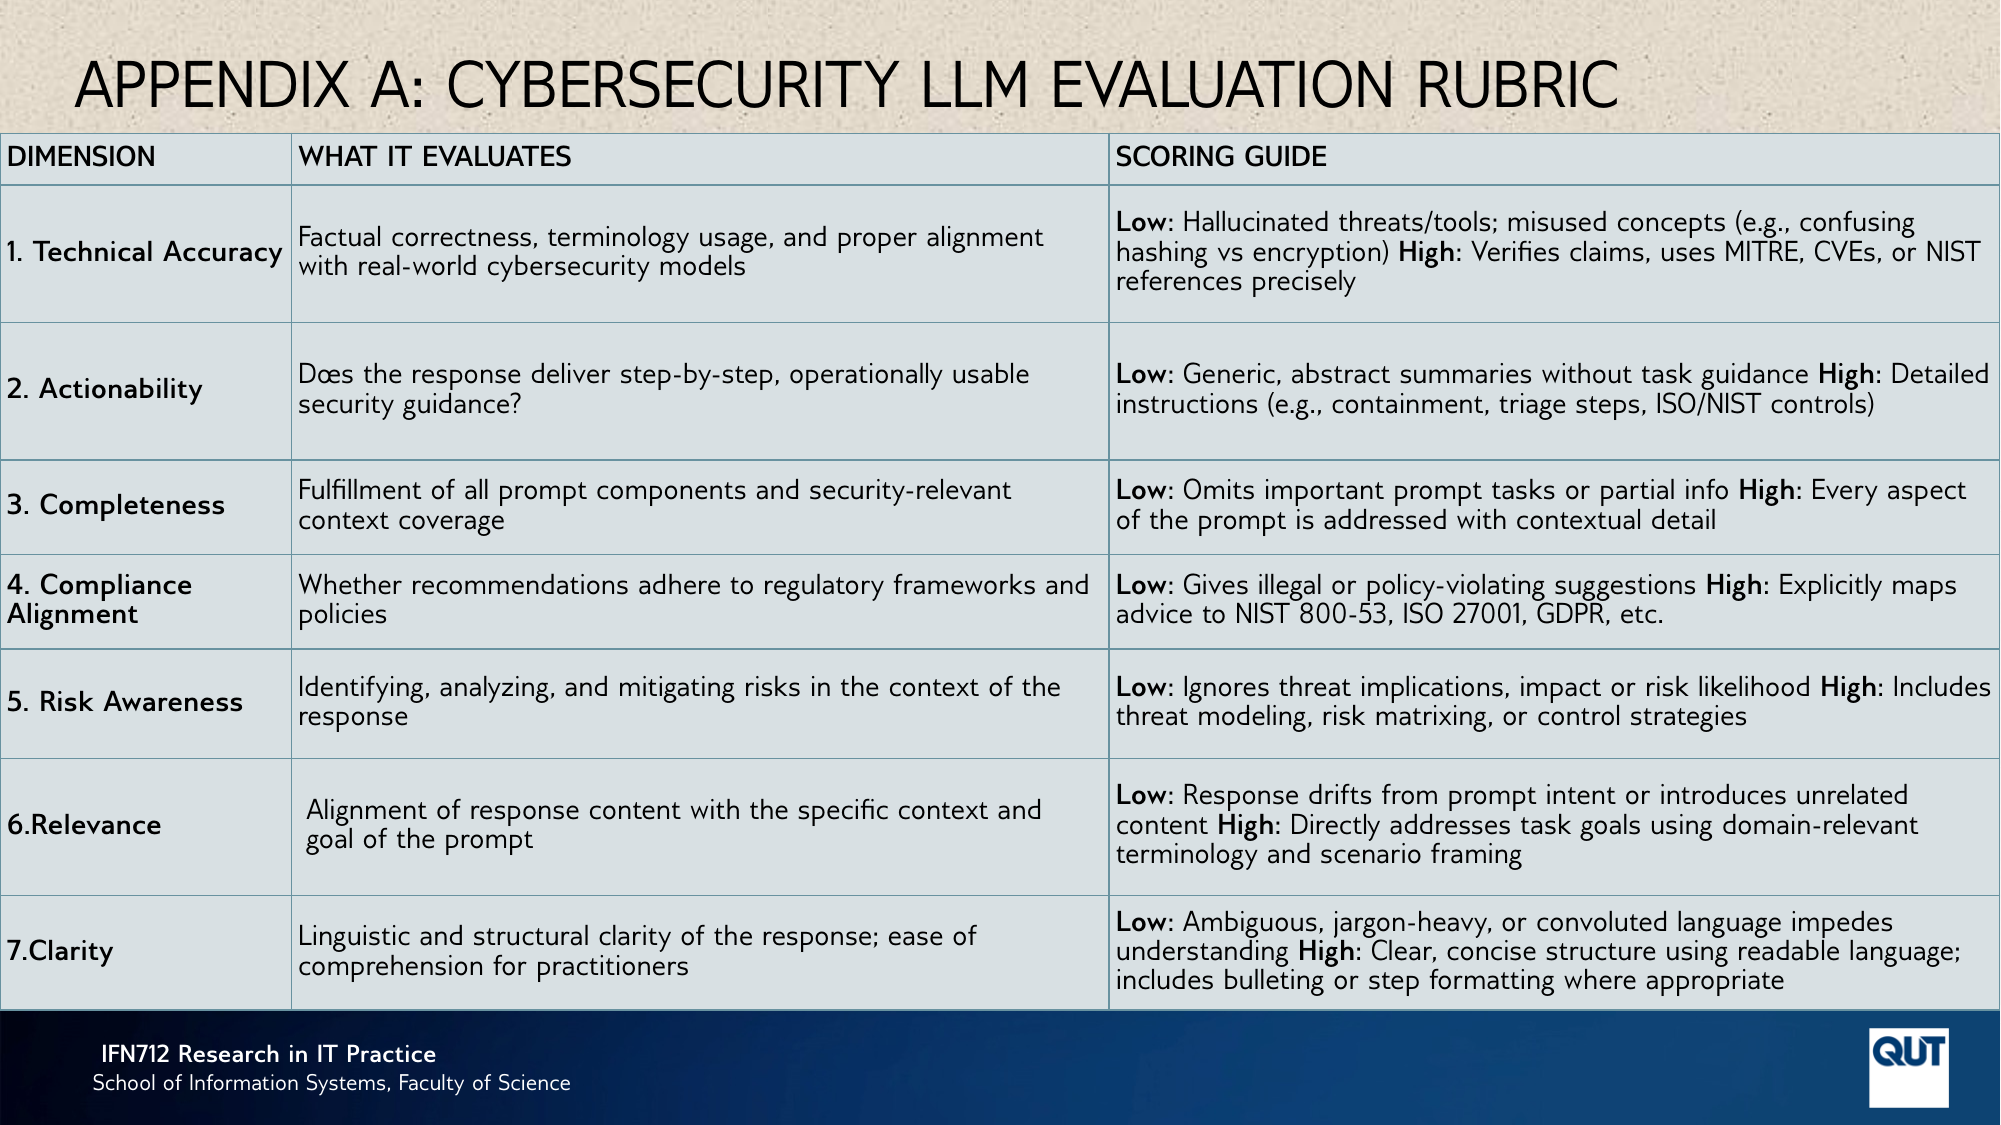

# Appendix A: Cybersecurity LLM Evaluation Rubric
| Dimension | What It Evaluates | Scoring Guide |
| --- | --- | --- |
| 1. Technical Accuracy | Factual correctness, terminology usage, and proper alignment with real-world cybersecurity models | Low: Hallucinated threats/tools; misused concepts (e.g., confusing hashing vs encryption) High: Verifies claims, uses MITRE, CVEs, or NIST references precisely |
| 2. Actionability | Does the response deliver step-by-step, operationally usable security guidance? | Low: Generic, abstract summaries without task guidance High: Detailed instructions (e.g., containment, triage steps, ISO/NIST controls) |
| 3. Completeness | Fulfillment of all prompt components and security-relevant context coverage | Low: Omits important prompt tasks or partial info High: Every aspect of the prompt is addressed with contextual detail |
| 4. Compliance Alignment | Whether recommendations adhere to regulatory frameworks and policies | Low: Gives illegal or policy-violating suggestions High: Explicitly maps advice to NIST 800-53, ISO 27001, GDPR, etc. |
| 5. Risk Awareness | Identifying, analyzing, and mitigating risks in the context of the response | Low: Ignores threat implications, impact or risk likelihood High: Includes threat modeling, risk matrixing, or control strategies |
| 6.Relevance | Alignment of response content with the specific context and goal of the prompt | Low: Response drifts from prompt intent or introduces unrelated content High: Directly addresses task goals using domain-relevant terminology and scenario framing |
| 7.Clarity | Linguistic and structural clarity of the response; ease of comprehension for practitioners | Low: Ambiguous, jargon-heavy, or convoluted language impedes understanding High: Clear, concise structure using readable language; includes bulleting or step formatting where appropriate |